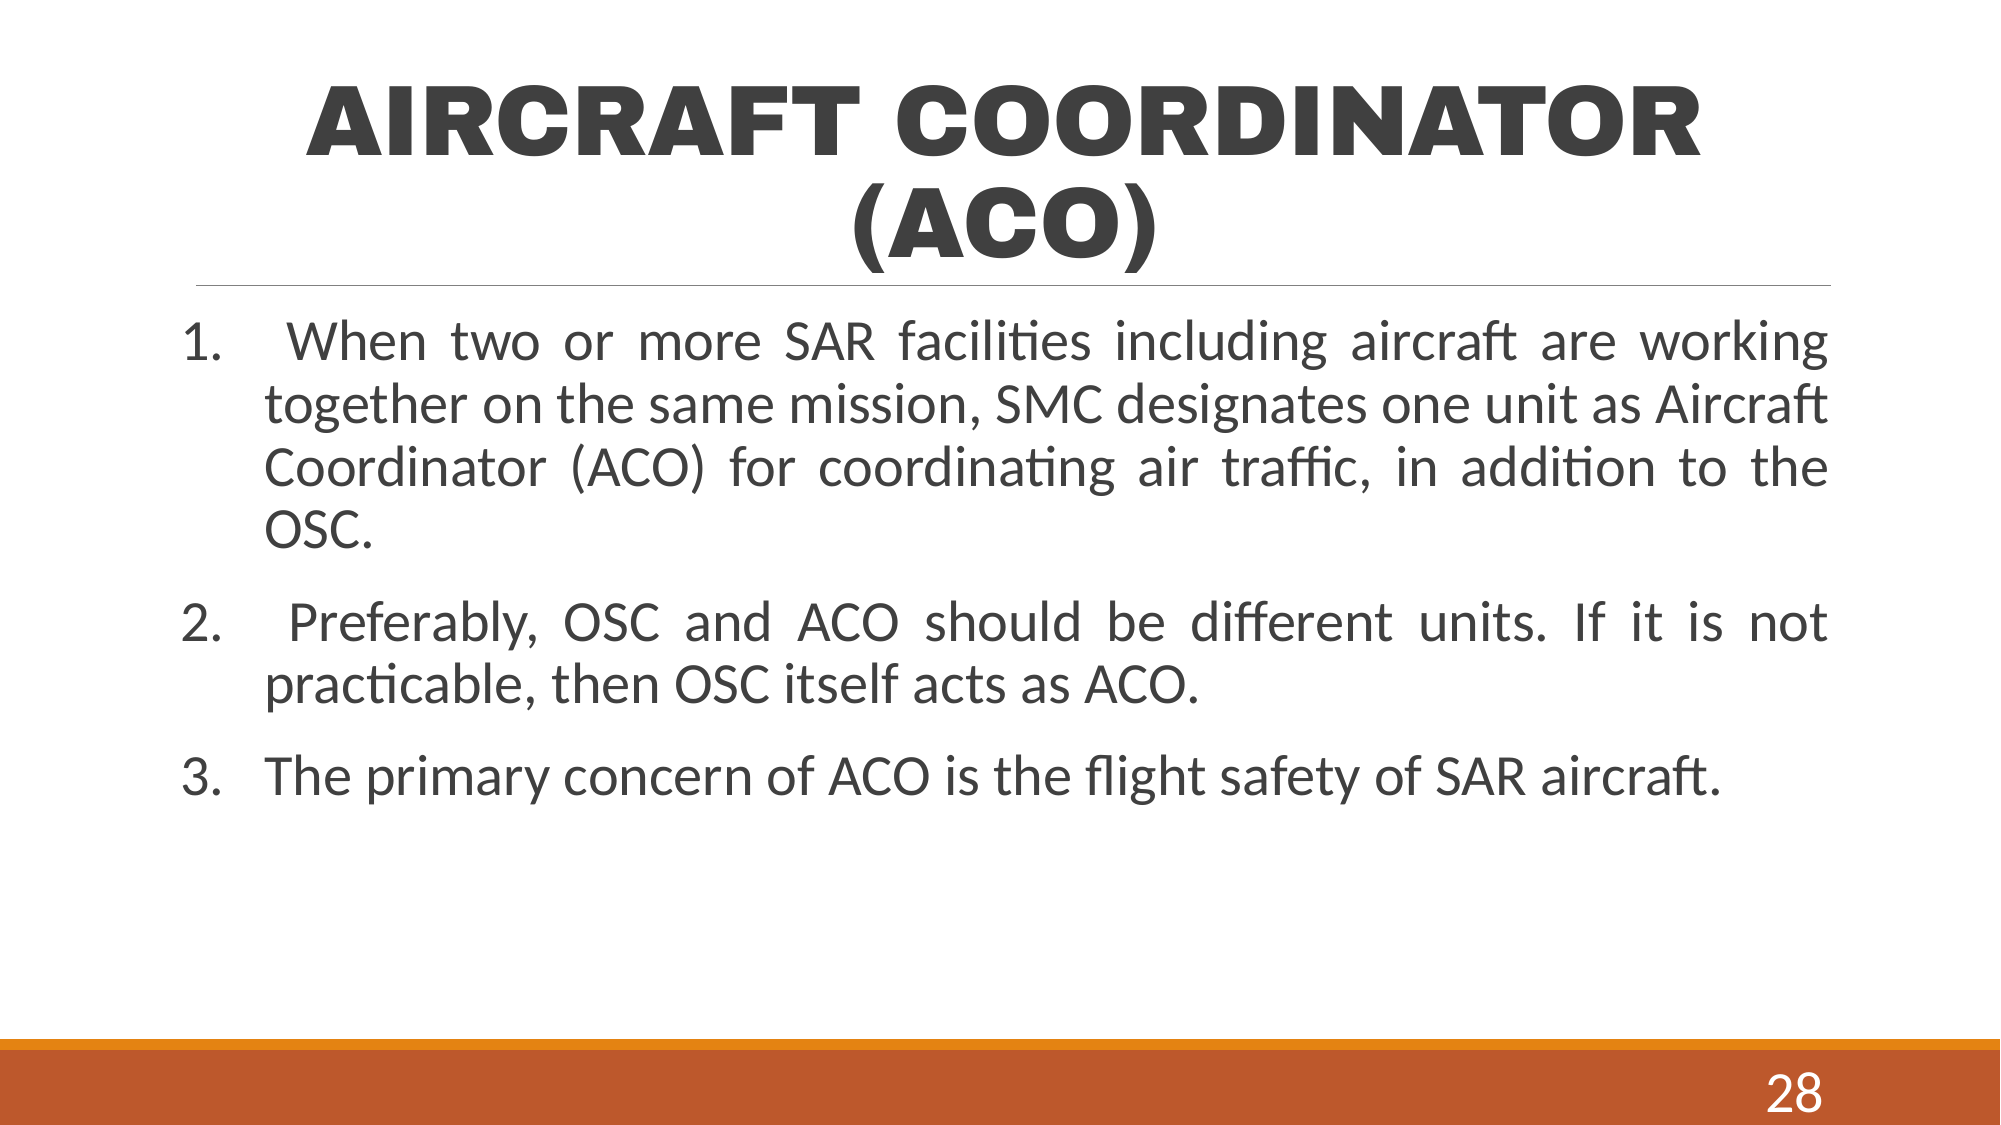

# AIRCRAFT COORDINATOR (ACO)
 When two or more SAR facilities including aircraft are working together on the same mission, SMC designates one unit as Aircraft Coordinator (ACO) for coordinating air traffic, in addition to the OSC.
 Preferably, OSC and ACO should be different units. If it is not practicable, then OSC itself acts as ACO.
The primary concern of ACO is the flight safety of SAR aircraft.

28